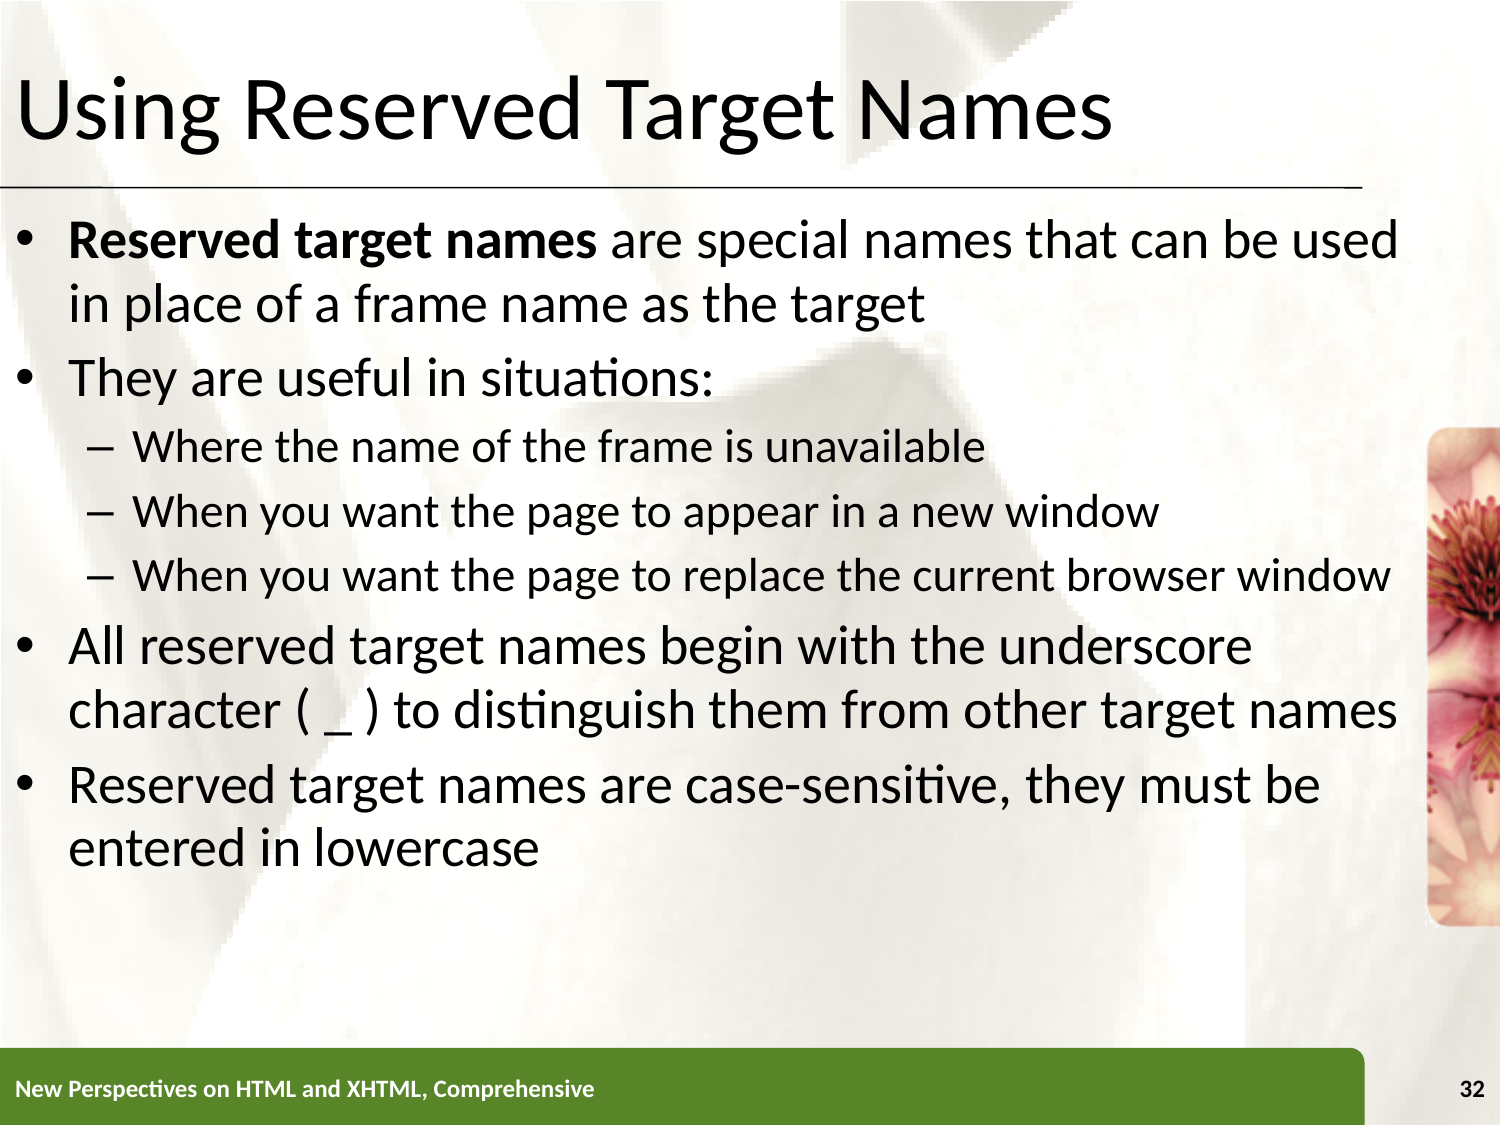

# Using Reserved Target Names
Reserved target names are special names that can be used in place of a frame name as the target
They are useful in situations:
Where the name of the frame is unavailable
When you want the page to appear in a new window
When you want the page to replace the current browser window
All reserved target names begin with the underscore character ( _ ) to distinguish them from other target names
Reserved target names are case-sensitive, they must be entered in lowercase
New Perspectives on HTML and XHTML, Comprehensive
32